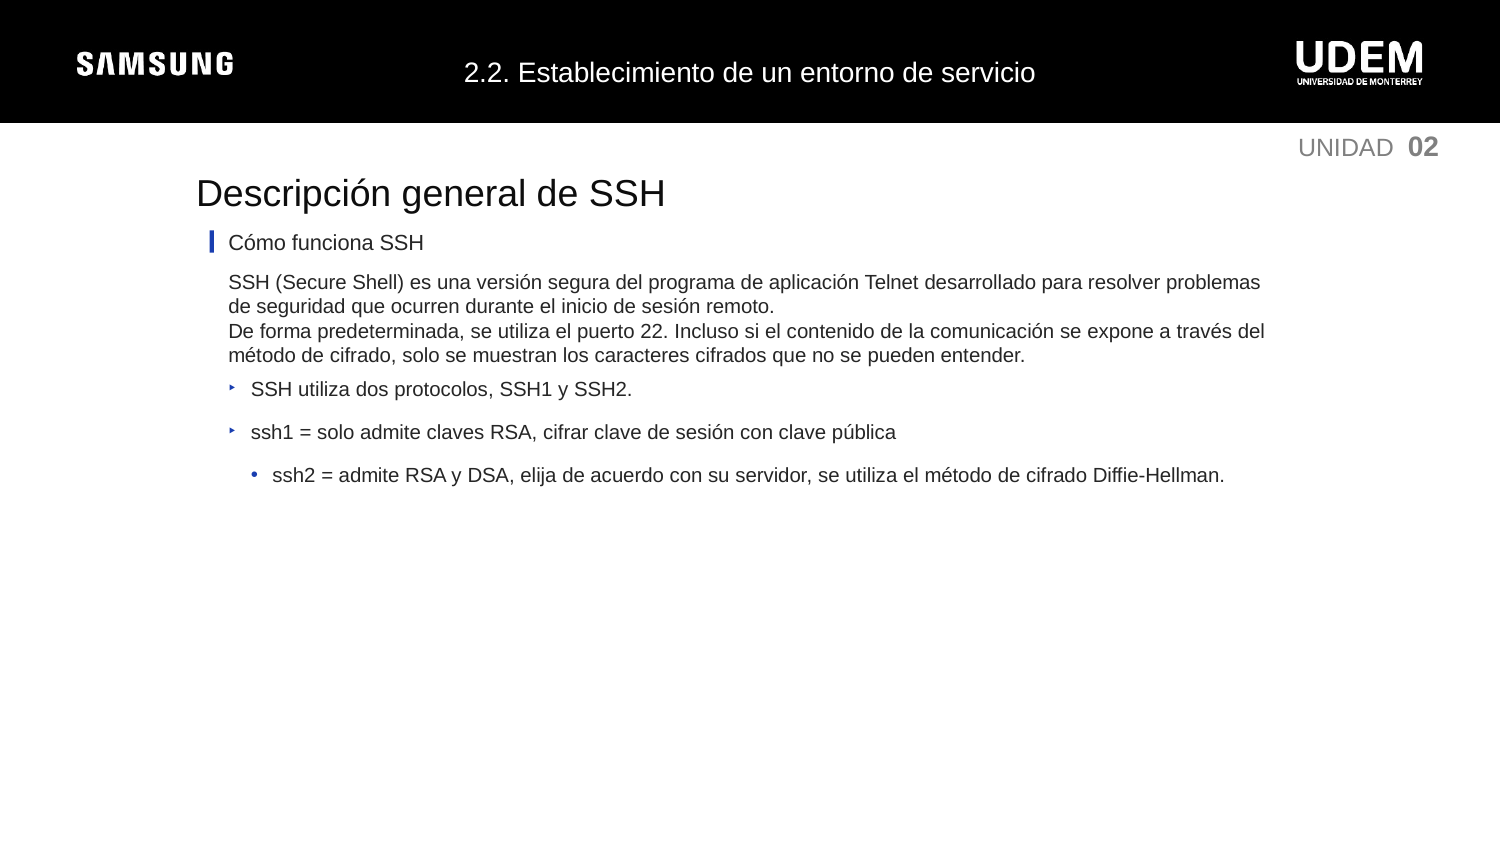

2.2. Establecimiento de un entorno de servicio
UNIDAD  02

Descripción general de SSH
Cómo funciona SSH

SSH (Secure Shell) es una versión segura del programa de aplicación Telnet desarrollado para resolver problemas de seguridad que ocurren durante el inicio de sesión remoto.
De forma predeterminada, se utiliza el puerto 22. Incluso si el contenido de la comunicación se expone a través del método de cifrado, solo se muestran los caracteres cifrados que no se pueden entender.
SSH utiliza dos protocolos, SSH1 y SSH2.
ssh1 = solo admite claves RSA, cifrar clave de sesión con clave pública
ssh2 = admite RSA y DSA, elija de acuerdo con su servidor, se utiliza el método de cifrado Diffie-Hellman.